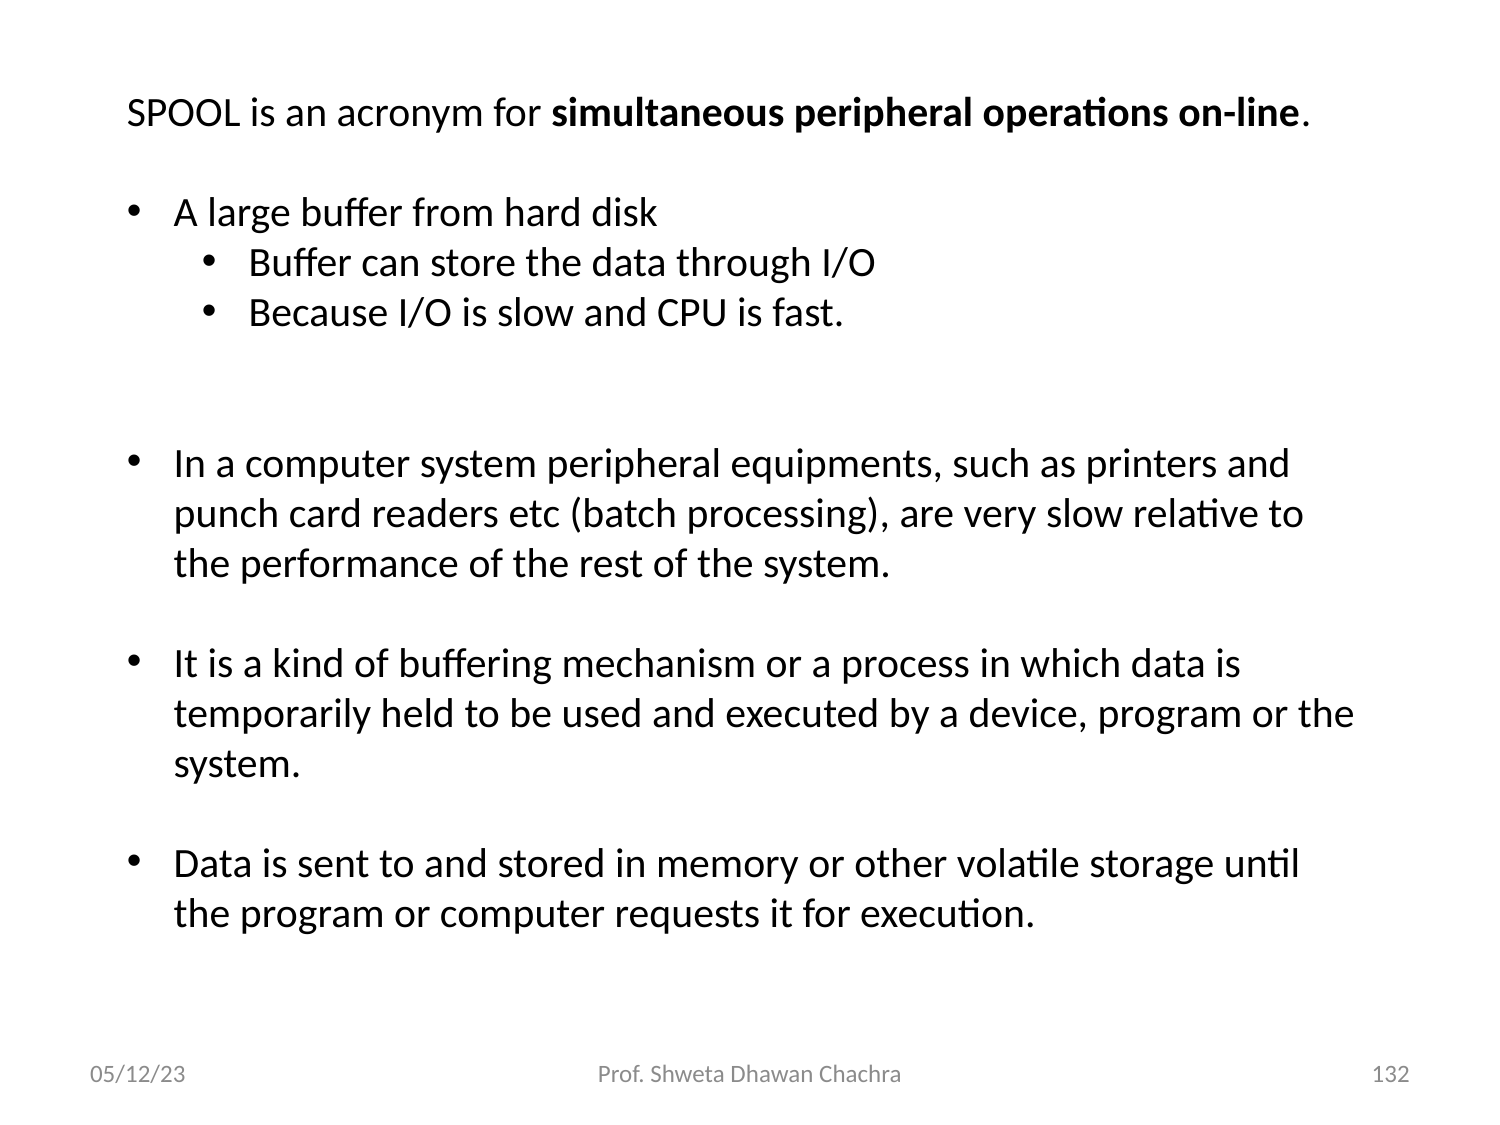

SPOOL is an acronym for simultaneous peripheral operations on-line.

A large buffer from hard disk
Buffer can store the data through I/O
Because I/O is slow and CPU is fast.

In a computer system peripheral equipments, such as printers and punch card readers etc (batch processing), are very slow relative to the performance of the rest of the system.

It is a kind of buffering mechanism or a process in which data is temporarily held to be used and executed by a device, program or the system.

Data is sent to and stored in memory or other volatile storage until the program or computer requests it for execution.

05/12/23
Prof. Shweta Dhawan Chachra
132